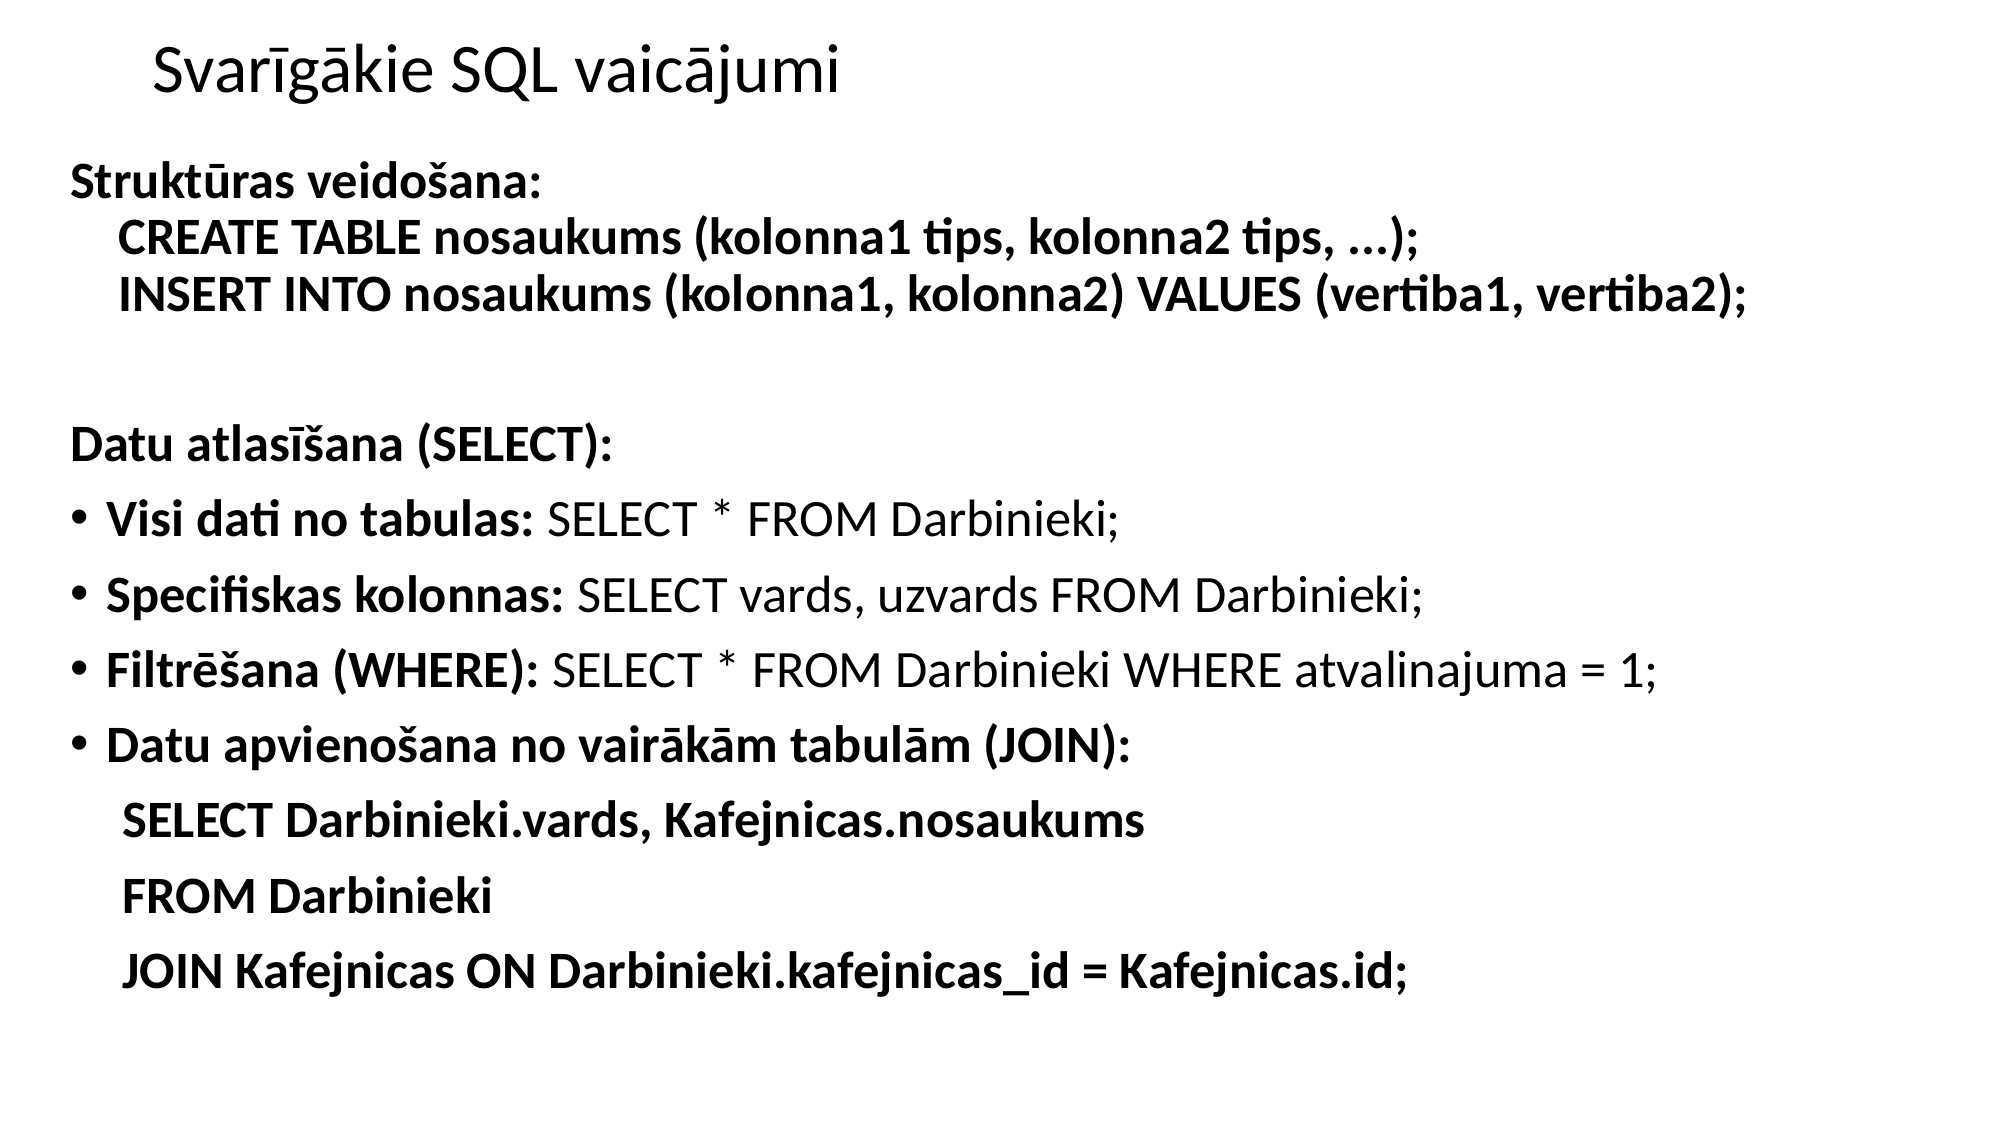

# Svarīgākie SQL vaicājumi
Struktūras veidošana:
 CREATE TABLE nosaukums (kolonna1 tips, kolonna2 tips, ...);
 INSERT INTO nosaukums (kolonna1, kolonna2) VALUES (vertiba1, vertiba2);

Datu atlasīšana (SELECT):
Visi dati no tabulas: SELECT * FROM Darbinieki;
Specifiskas kolonnas: SELECT vards, uzvards FROM Darbinieki;
Filtrēšana (WHERE): SELECT * FROM Darbinieki WHERE atvalinajuma = 1;
Datu apvienošana no vairākām tabulām (JOIN):
 SELECT Darbinieki.vards, Kafejnicas.nosaukums
 FROM Darbinieki
 JOIN Kafejnicas ON Darbinieki.kafejnicas_id = Kafejnicas.id;